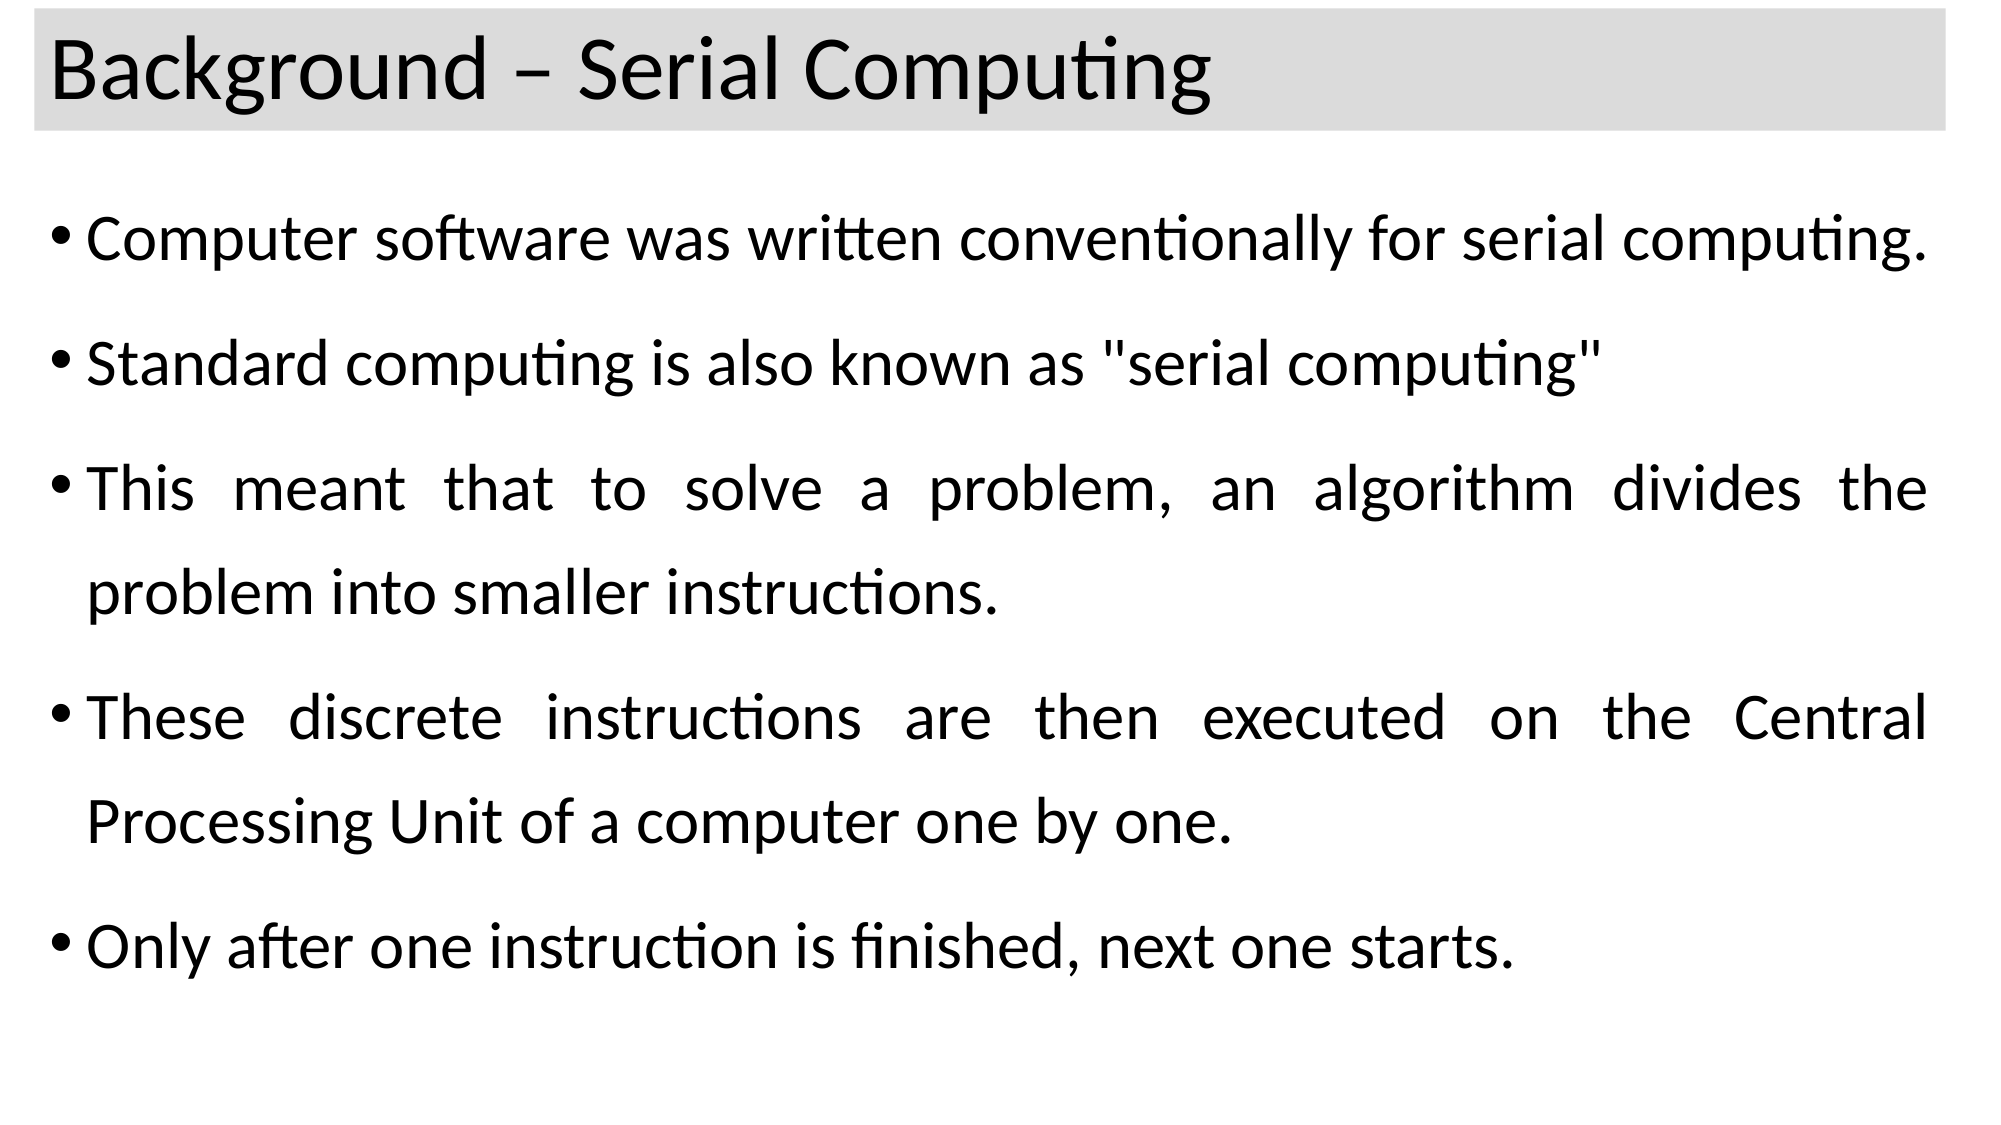

# Background – Serial Computing
Computer software was written conventionally for serial computing.
Standard computing is also known as "serial computing"
This meant that to solve a problem, an algorithm divides the problem into smaller instructions.
These discrete instructions are then executed on the Central Processing Unit of a computer one by one.
Only after one instruction is finished, next one starts.